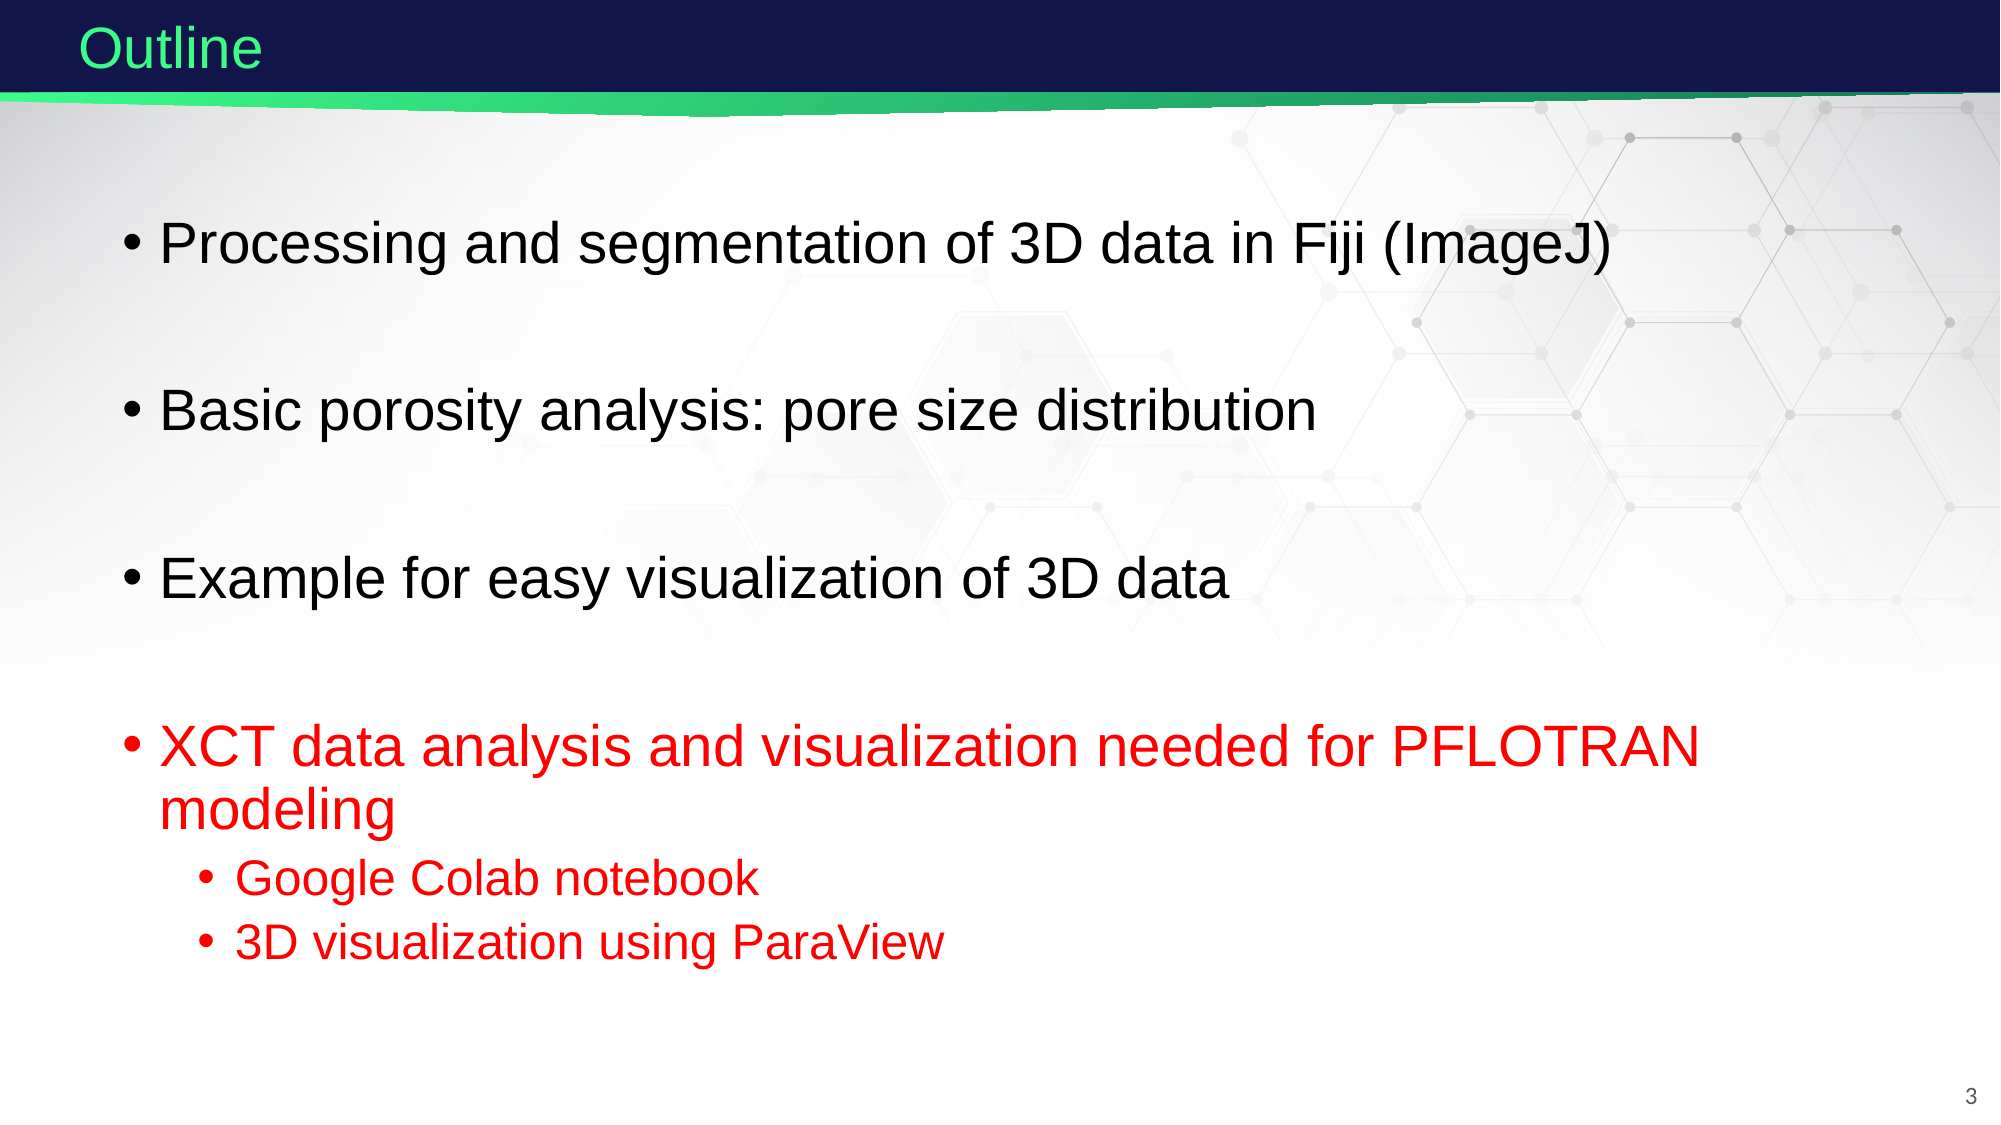

# Outline
Processing and segmentation of 3D data in Fiji (ImageJ)

Basic porosity analysis: pore size distribution

Example for easy visualization of 3D data

XCT data analysis and visualization needed for PFLOTRAN modeling
Google Colab notebook
3D visualization using ParaView
3